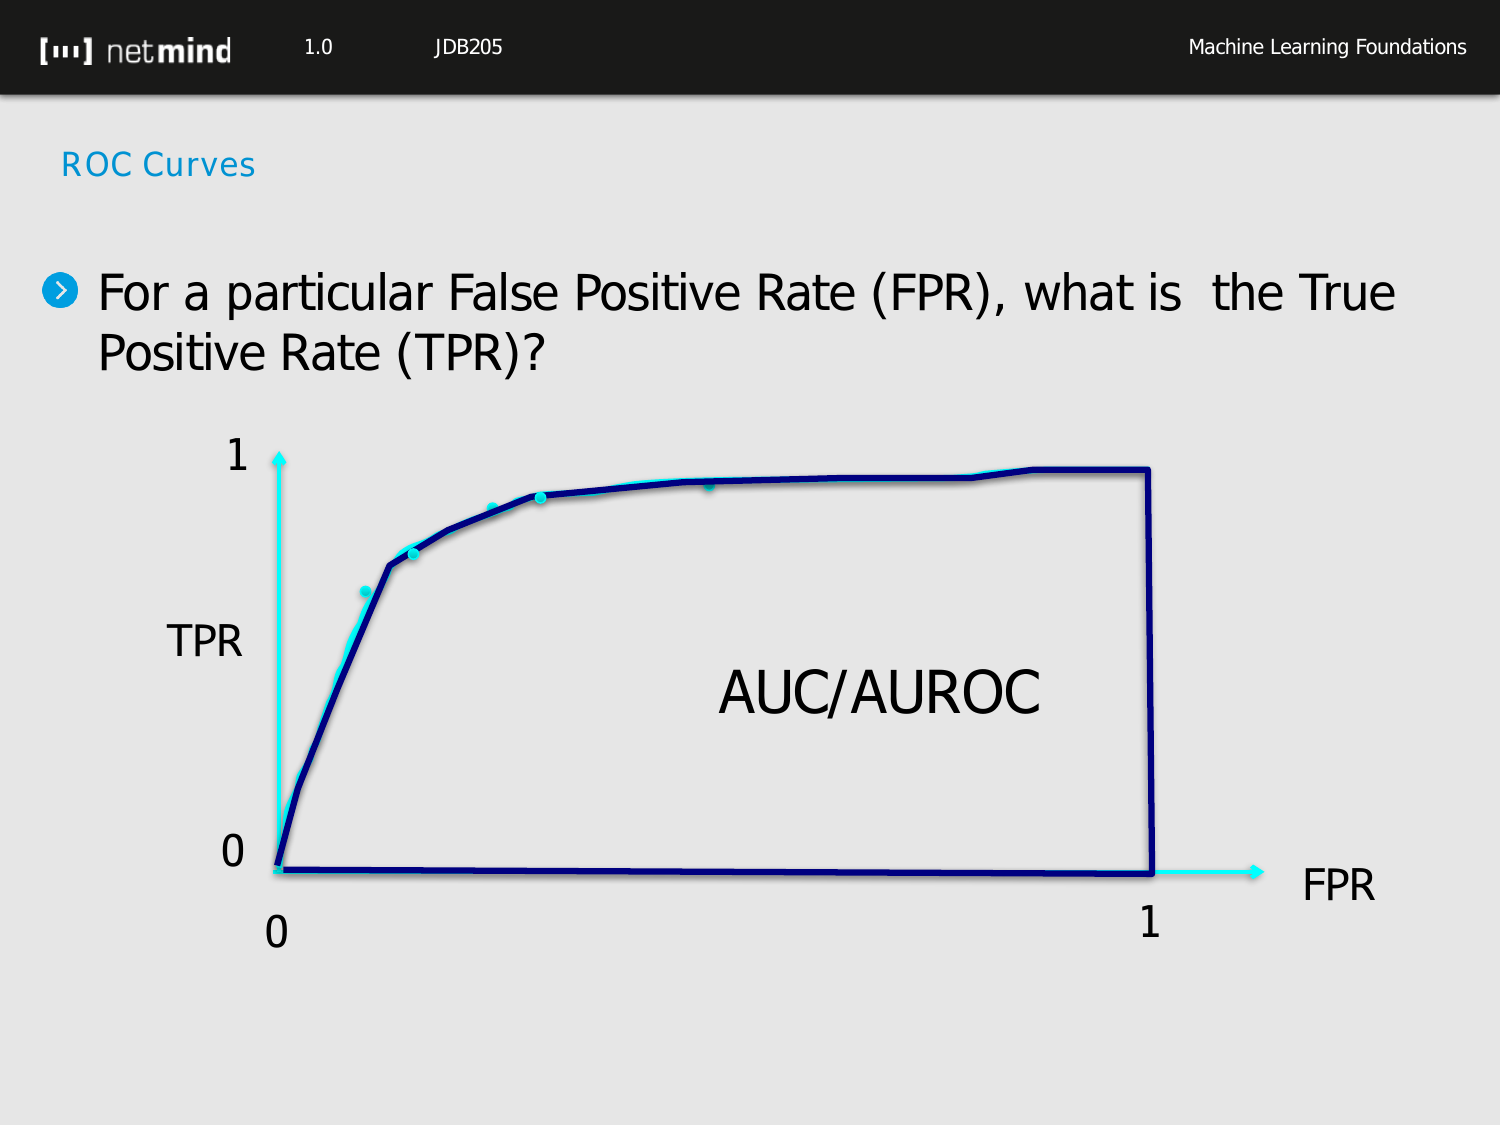

# ROC Curves
For a particular False Positive Rate (FPR), what is  the True Positive Rate (TPR)?
1

TPR
AUC/AUROC
0
FPR
1
0